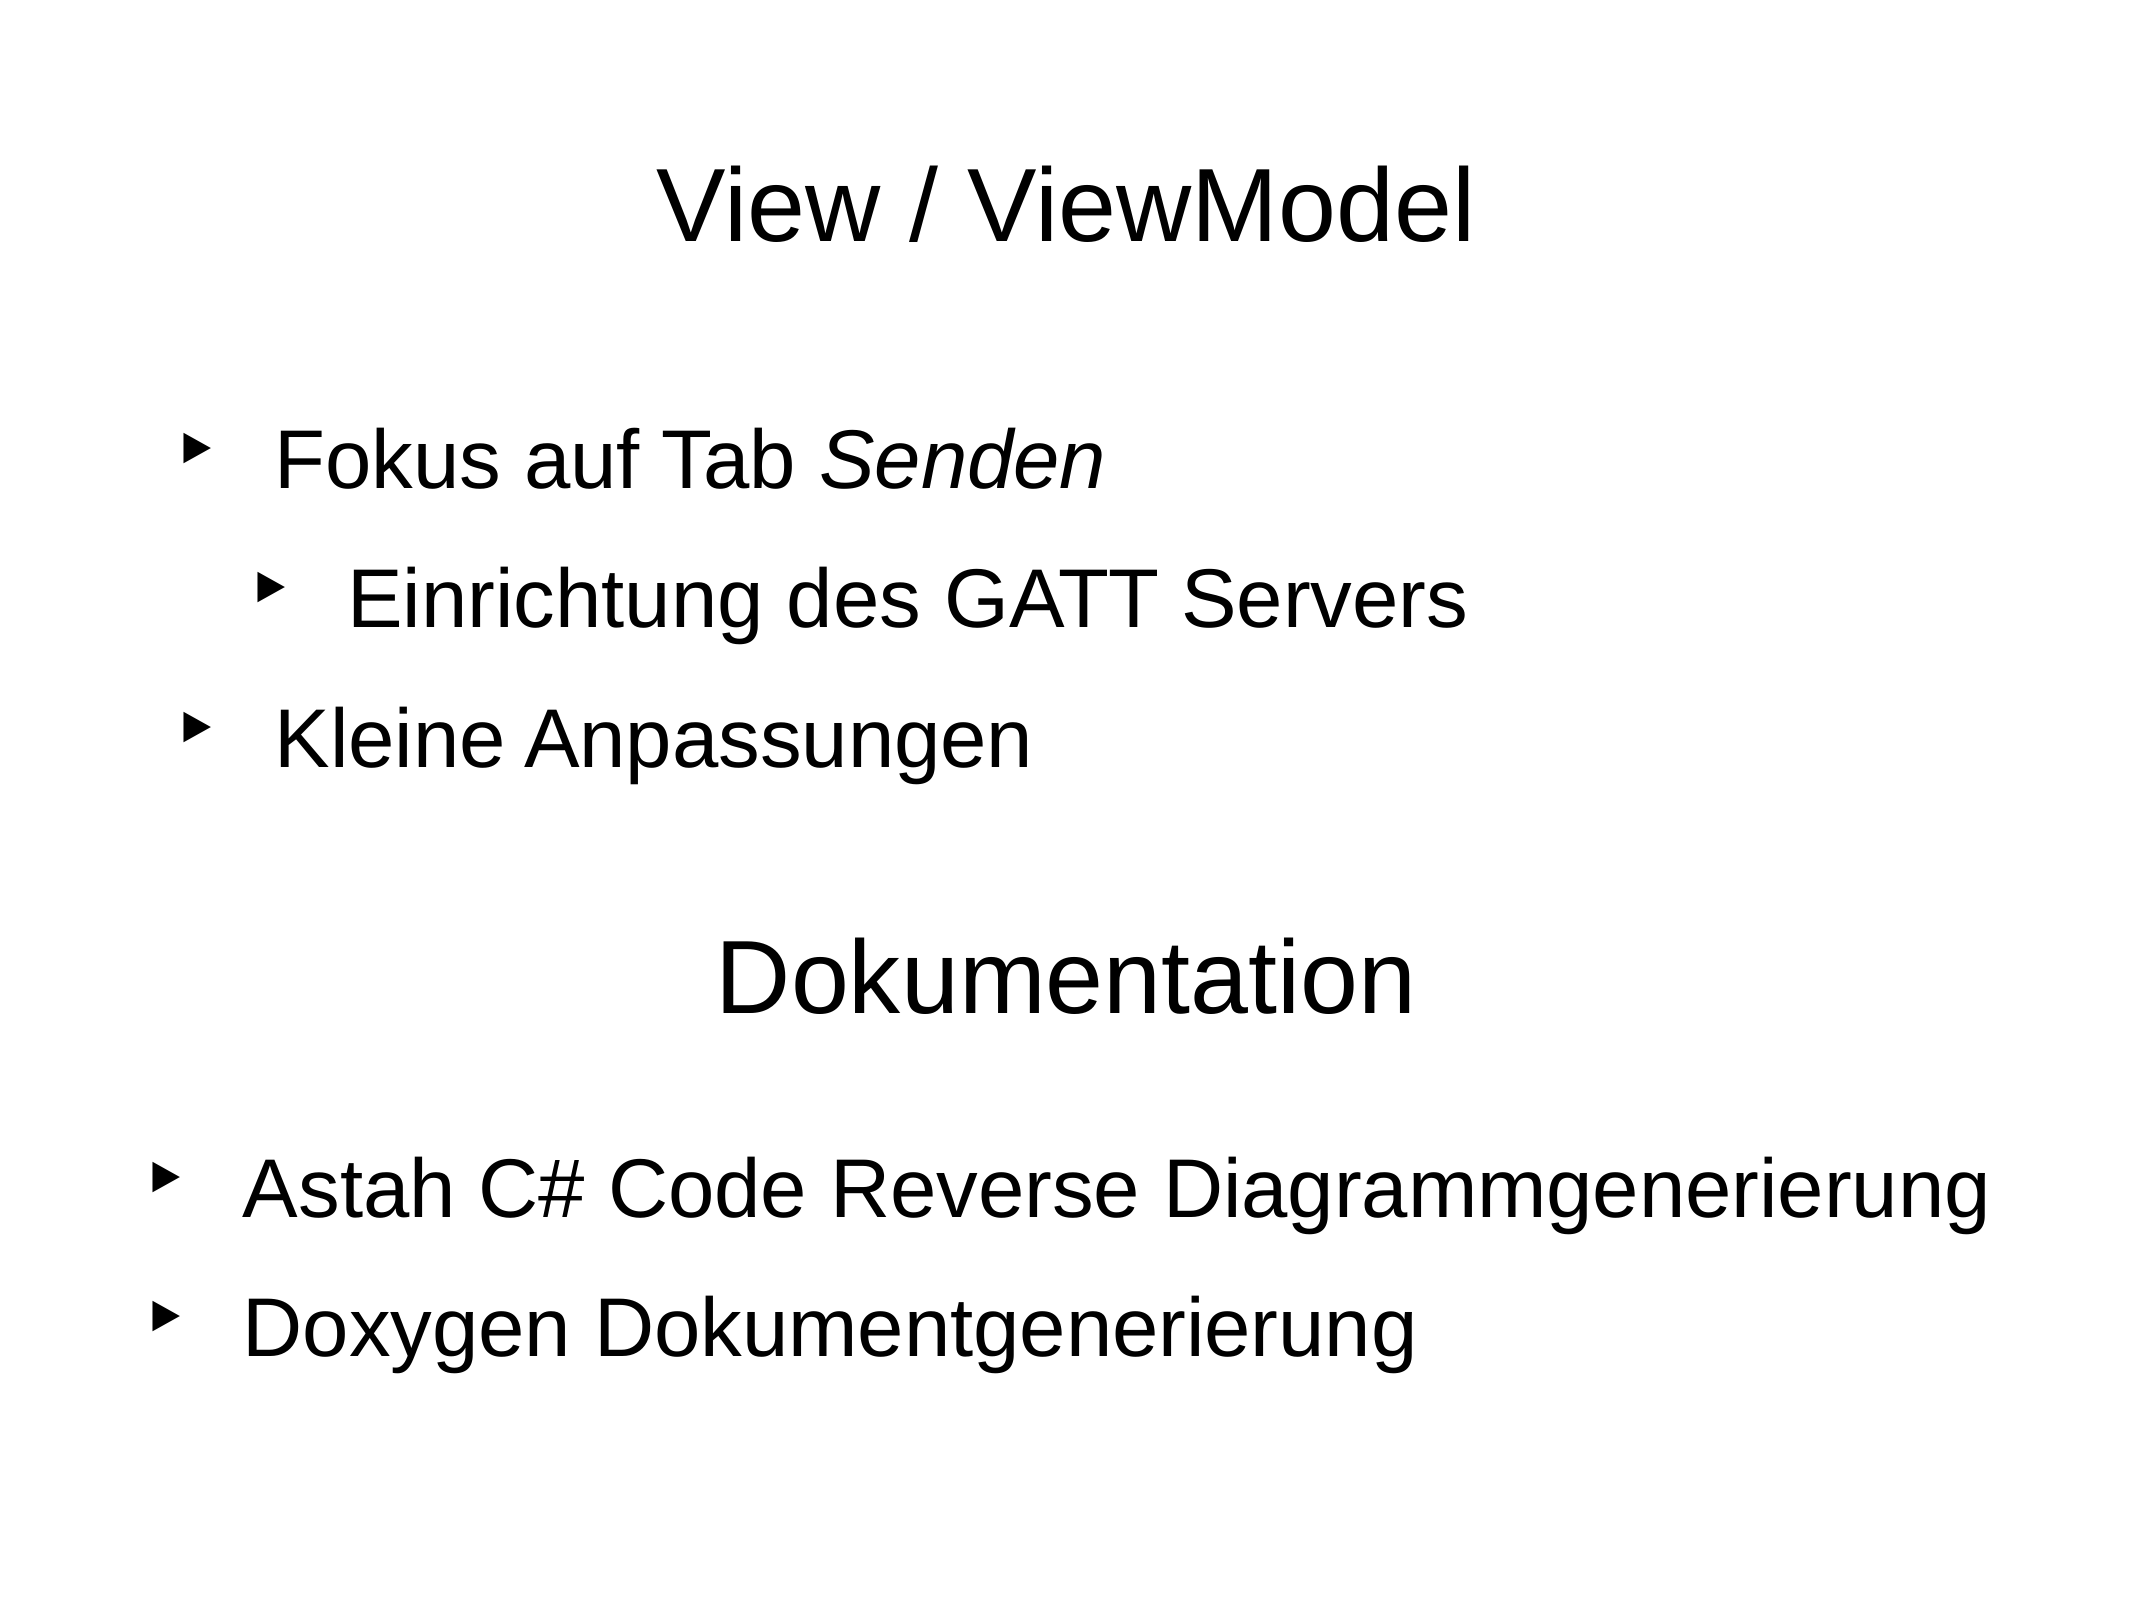

View / ViewModel
Fokus auf Tab Senden
Einrichtung des GATT Servers
Kleine Anpassungen
Dokumentation
Astah C# Code Reverse Diagrammgenerierung
Doxygen Dokumentgenerierung